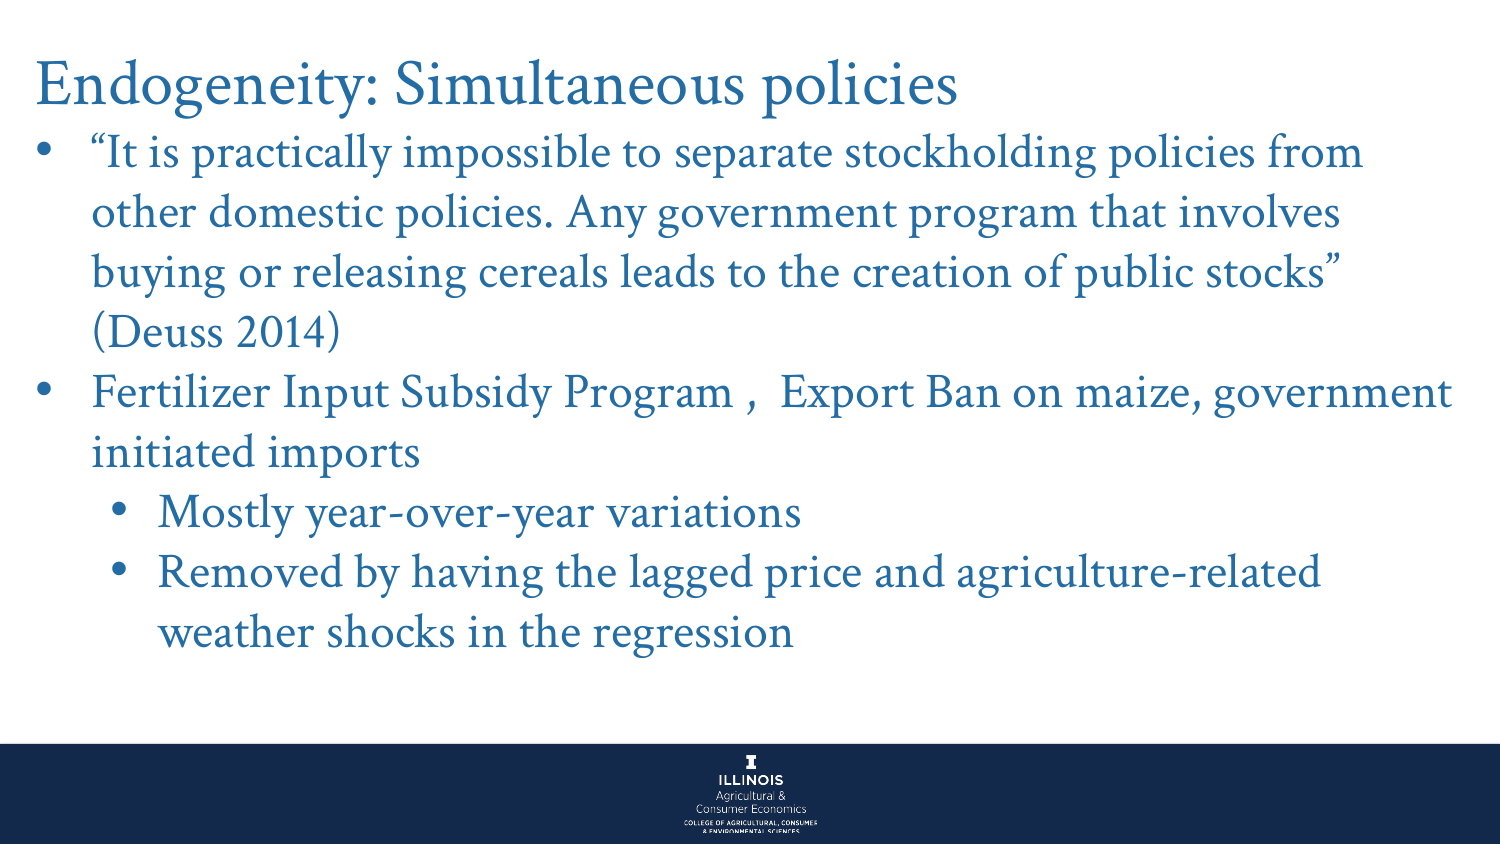

Endogeneity: Simultaneous policies
“It is practically impossible to separate stockholding policies from other domestic policies. Any government program that involves buying or releasing cereals leads to the creation of public stocks” (Deuss 2014)
Fertilizer Input Subsidy Program ,  Export Ban on maize, government initiated imports
Mostly year-over-year variations
Removed by having the lagged price and agriculture-related weather shocks in the regression